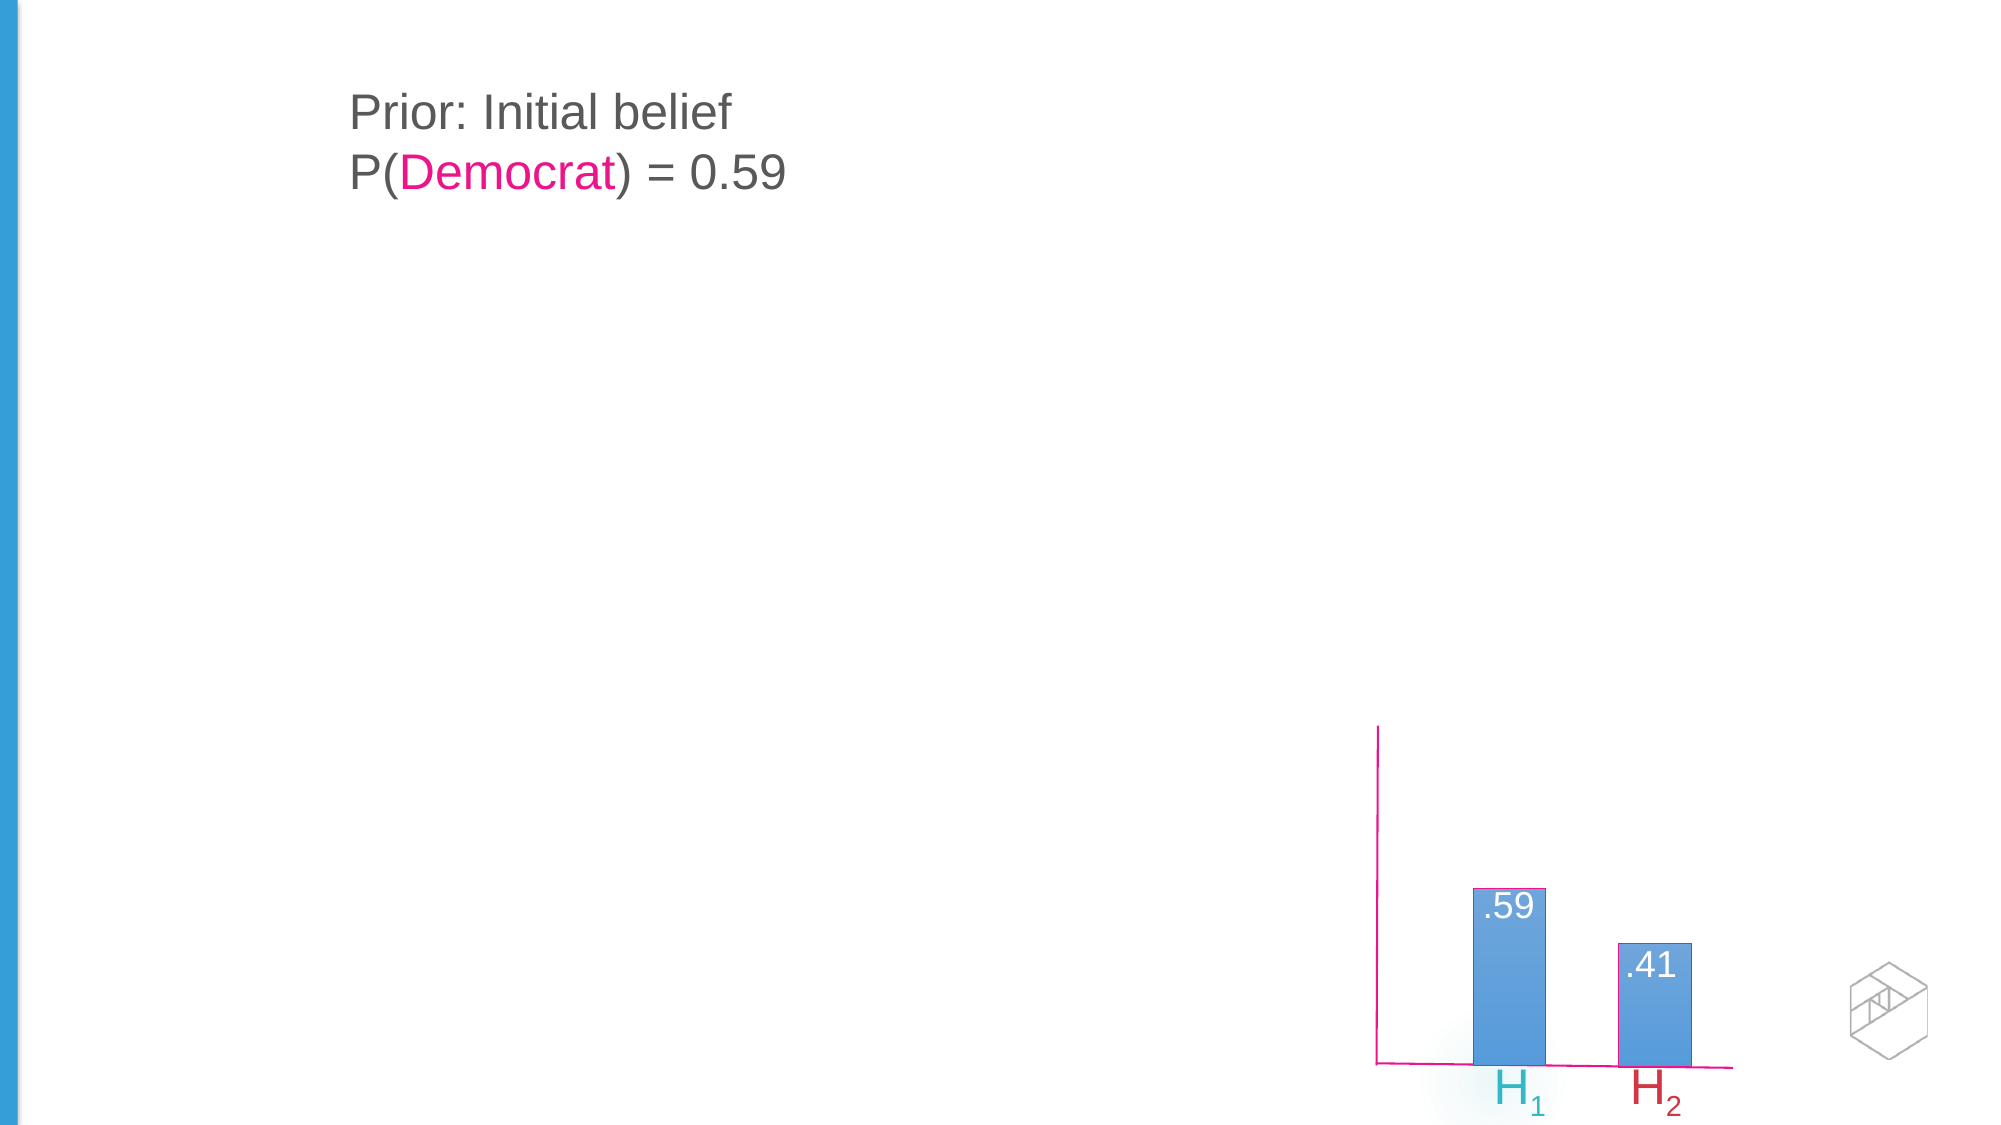

Prior: Initial belief
P(Democrat) = 0.59

.59

.41

H1          H2